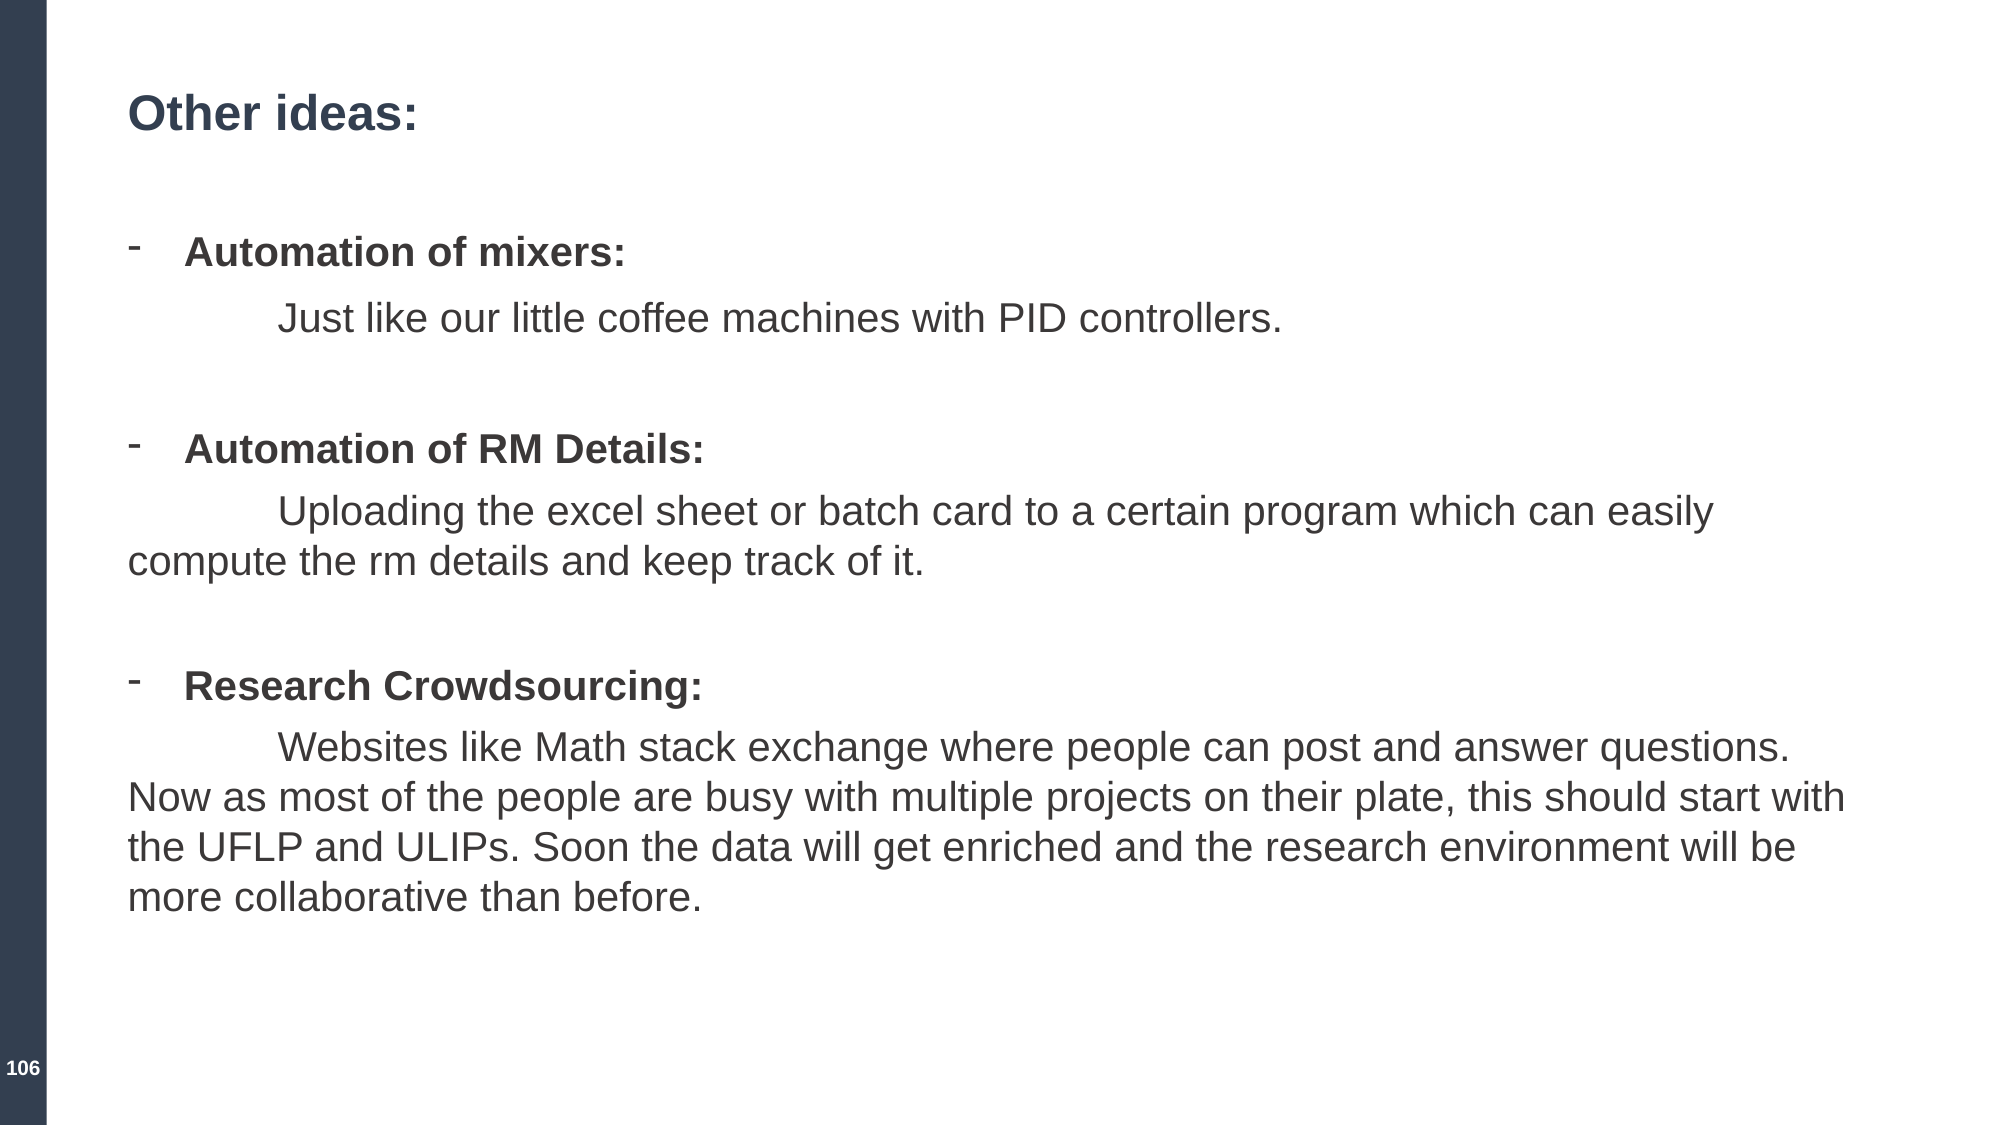

# Other ideas:
Automation of mixers:
	Just like our little coffee machines with PID controllers.

Automation of RM Details:
	Uploading the excel sheet or batch card to a certain program which can easily compute the rm details and keep track of it.

Research Crowdsourcing:
	Websites like Math stack exchange where people can post and answer questions. Now as most of the people are busy with multiple projects on their plate, this should start with the UFLP and ULIPs. Soon the data will get enriched and the research environment will be more collaborative than before.